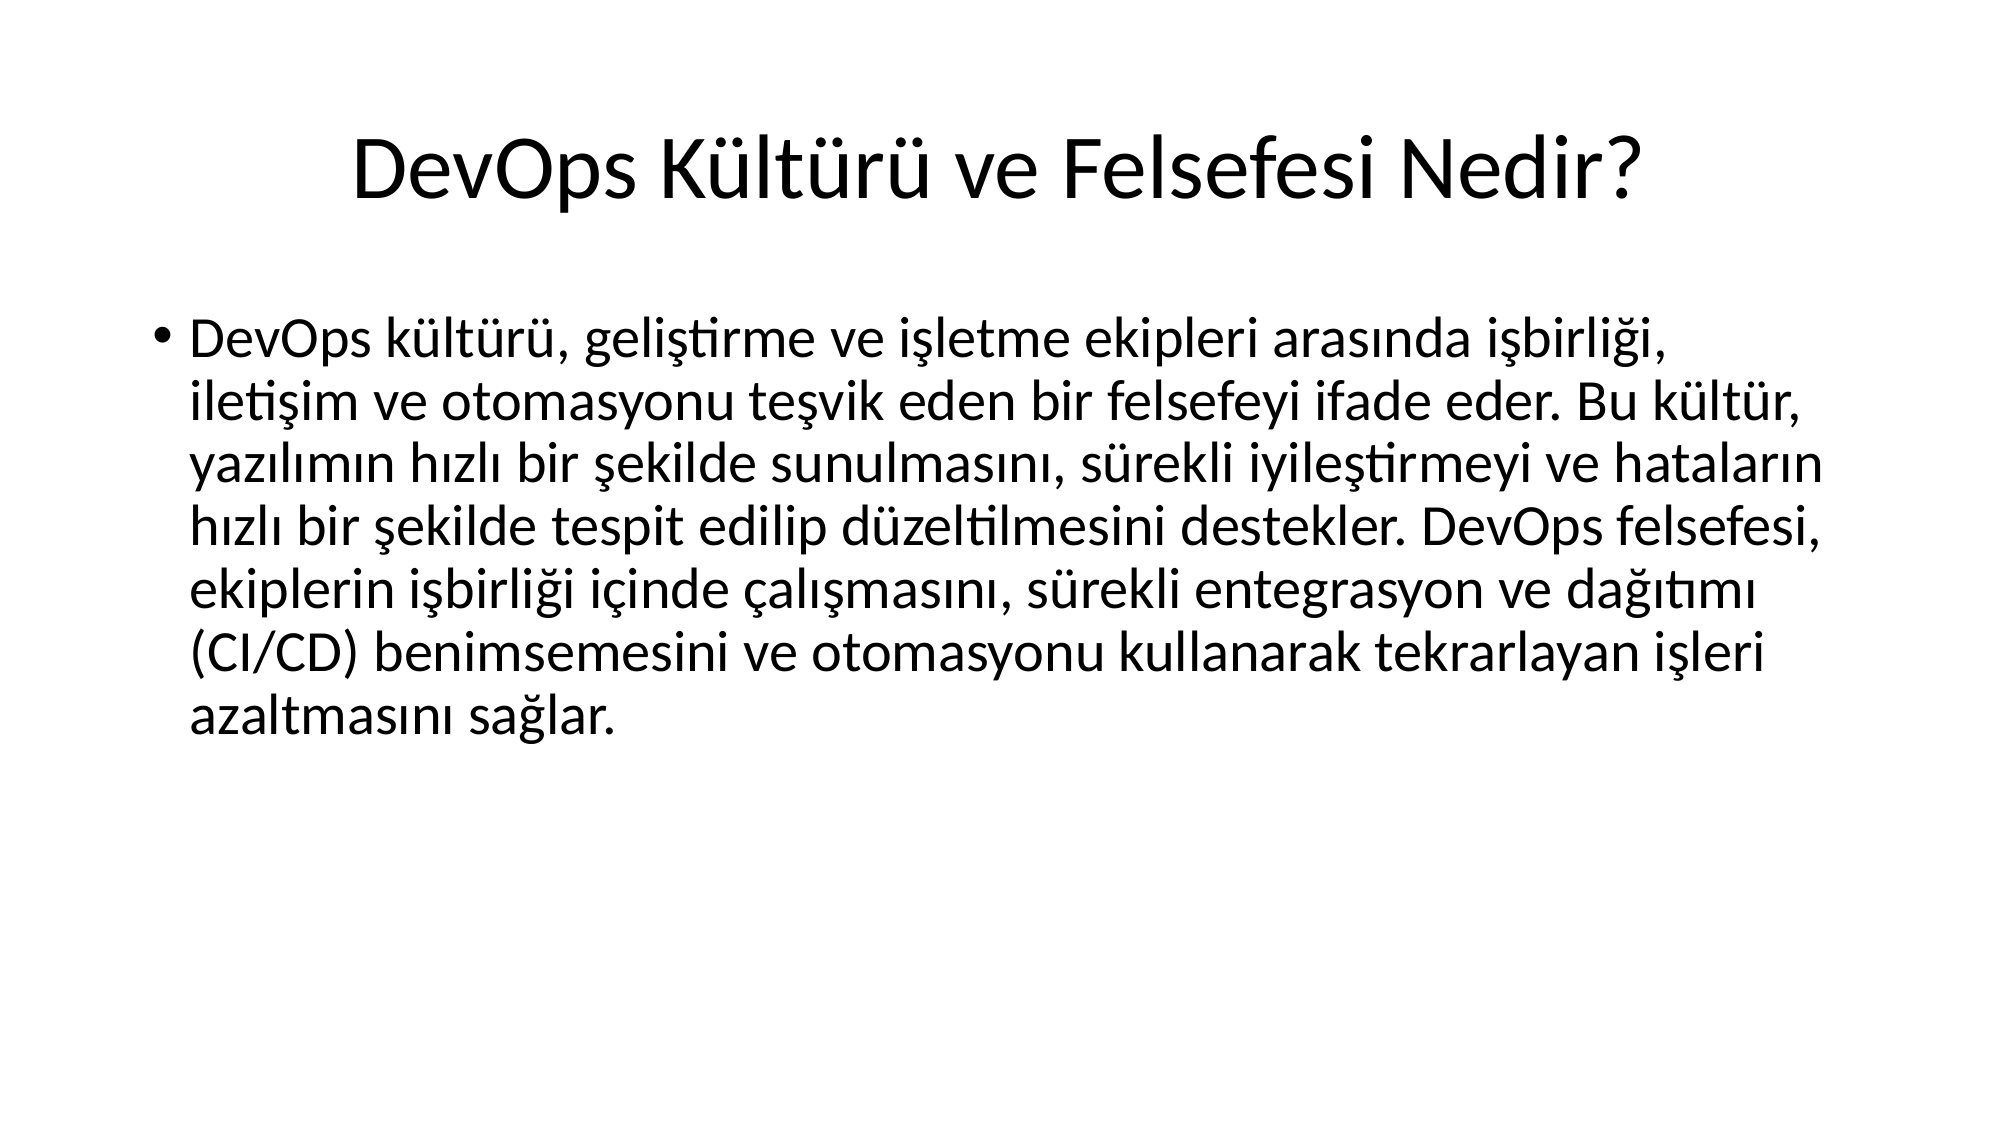

# DevOps Kültürü ve Felsefesi Nedir?
DevOps kültürü, geliştirme ve işletme ekipleri arasında işbirliği, iletişim ve otomasyonu teşvik eden bir felsefeyi ifade eder. Bu kültür, yazılımın hızlı bir şekilde sunulmasını, sürekli iyileştirmeyi ve hataların hızlı bir şekilde tespit edilip düzeltilmesini destekler. DevOps felsefesi, ekiplerin işbirliği içinde çalışmasını, sürekli entegrasyon ve dağıtımı (CI/CD) benimsemesini ve otomasyonu kullanarak tekrarlayan işleri azaltmasını sağlar.